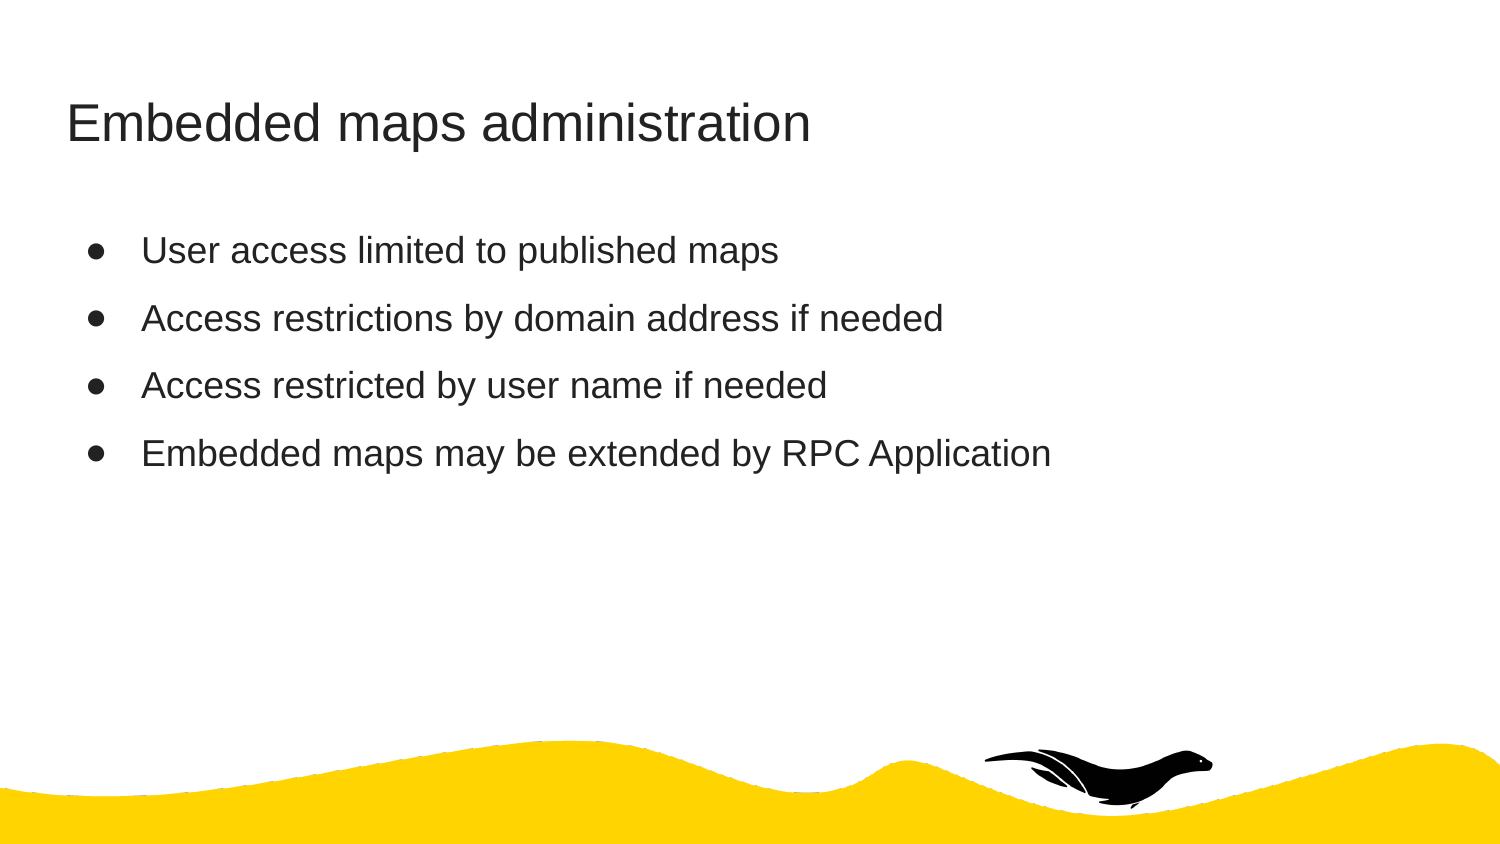

# Embedded maps administration
User access limited to published maps
Access restrictions by domain address if needed
Access restricted by user name if needed
Embedded maps may be extended by RPC Application